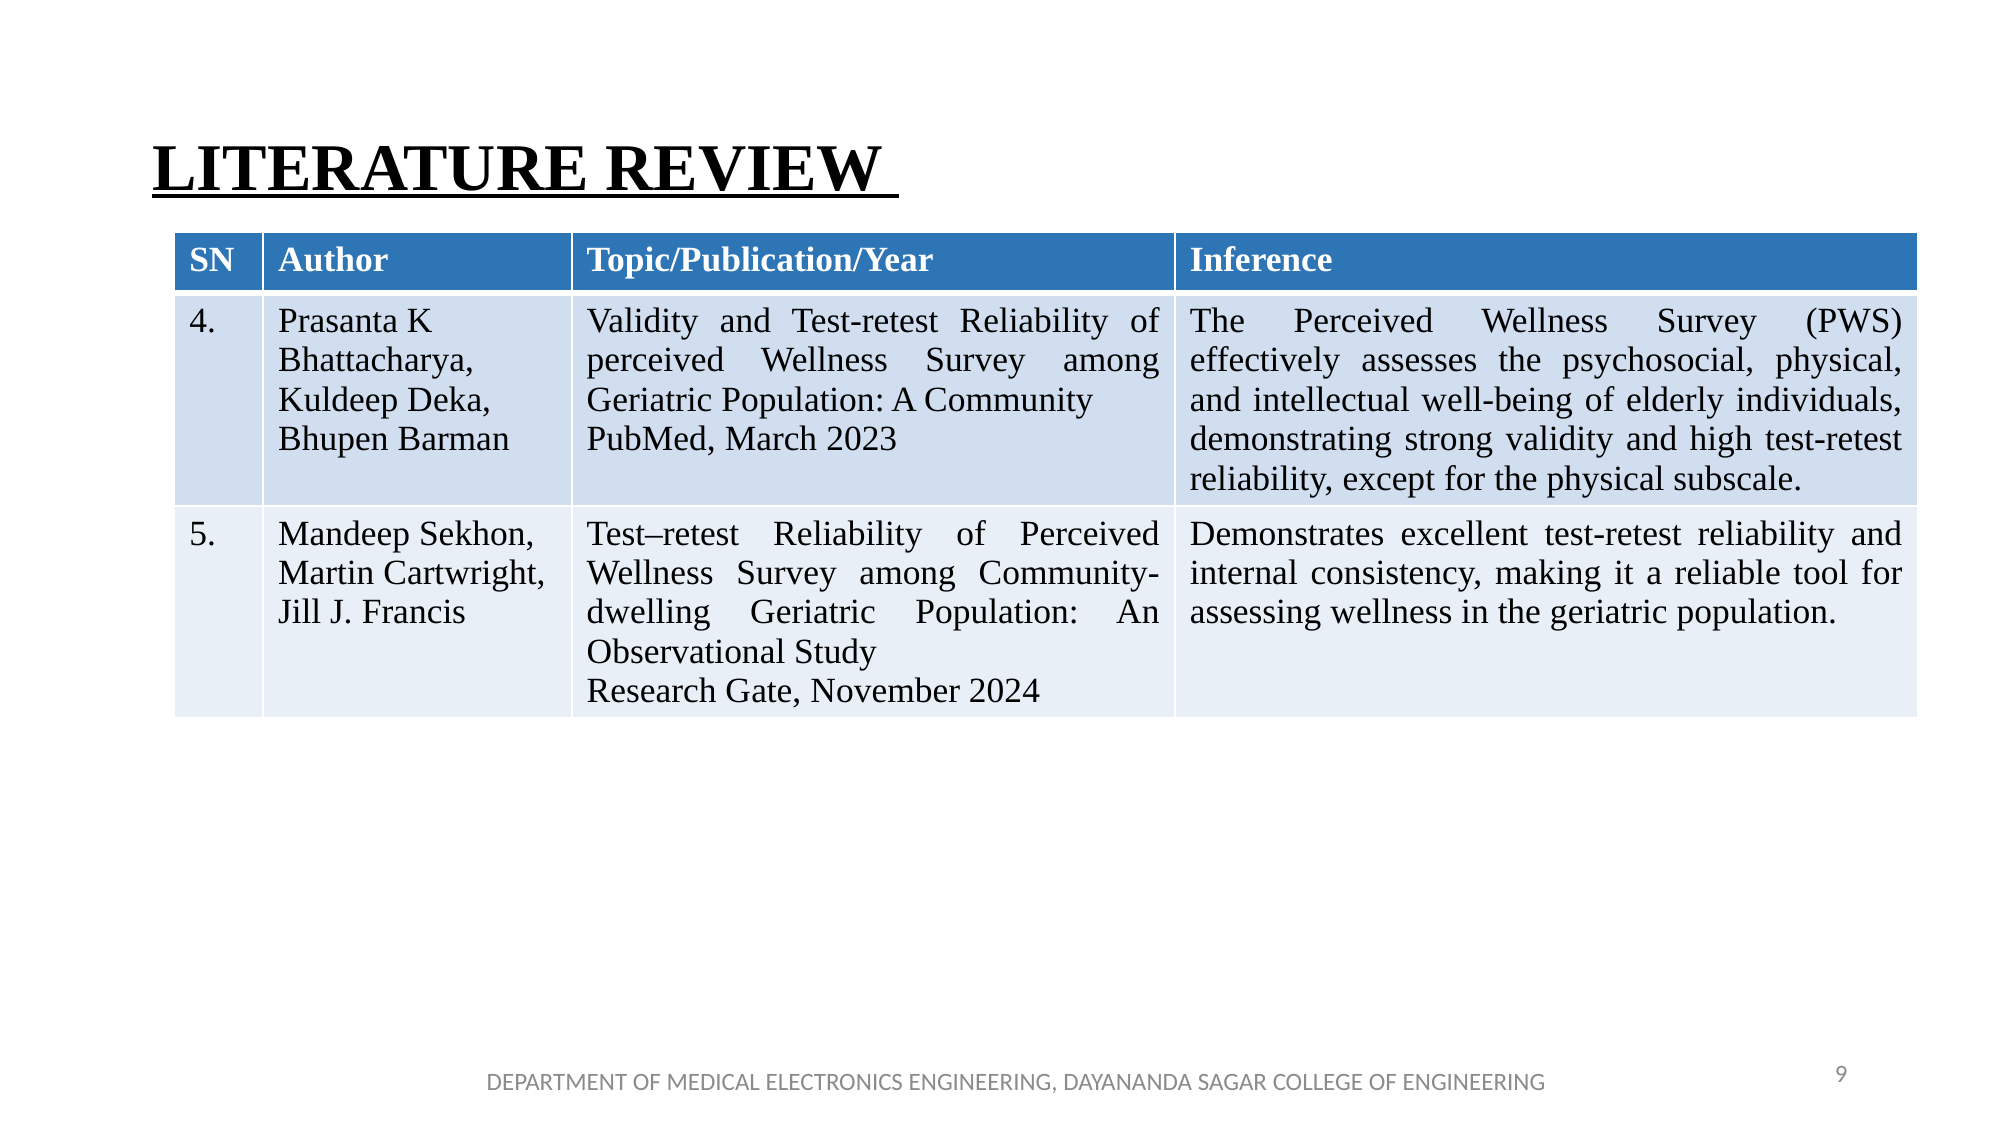

# LITERATURE REVIEW
| SN | Author | Topic/Publication/Year | Inference |
| --- | --- | --- | --- |
| 4. | Prasanta K Bhattacharya, Kuldeep Deka, Bhupen Barman | Validity and Test-retest Reliability of perceived Wellness Survey among Geriatric Population: A Community PubMed, March 2023 | The Perceived Wellness Survey (PWS) effectively assesses the psychosocial, physical, and intellectual well-being of elderly individuals, demonstrating strong validity and high test-retest reliability, except for the physical subscale. |
| 5. | Mandeep Sekhon, Martin Cartwright, Jill J. Francis | Test–retest Reliability of Perceived Wellness Survey among Community-dwelling Geriatric Population: An Observational Study Research Gate, November 2024 | Demonstrates excellent test-retest reliability and internal consistency, making it a reliable tool for assessing wellness in the geriatric population. |
9
DEPARTMENT OF MEDICAL ELECTRONICS ENGINEERING, DAYANANDA SAGAR COLLEGE OF ENGINEERING